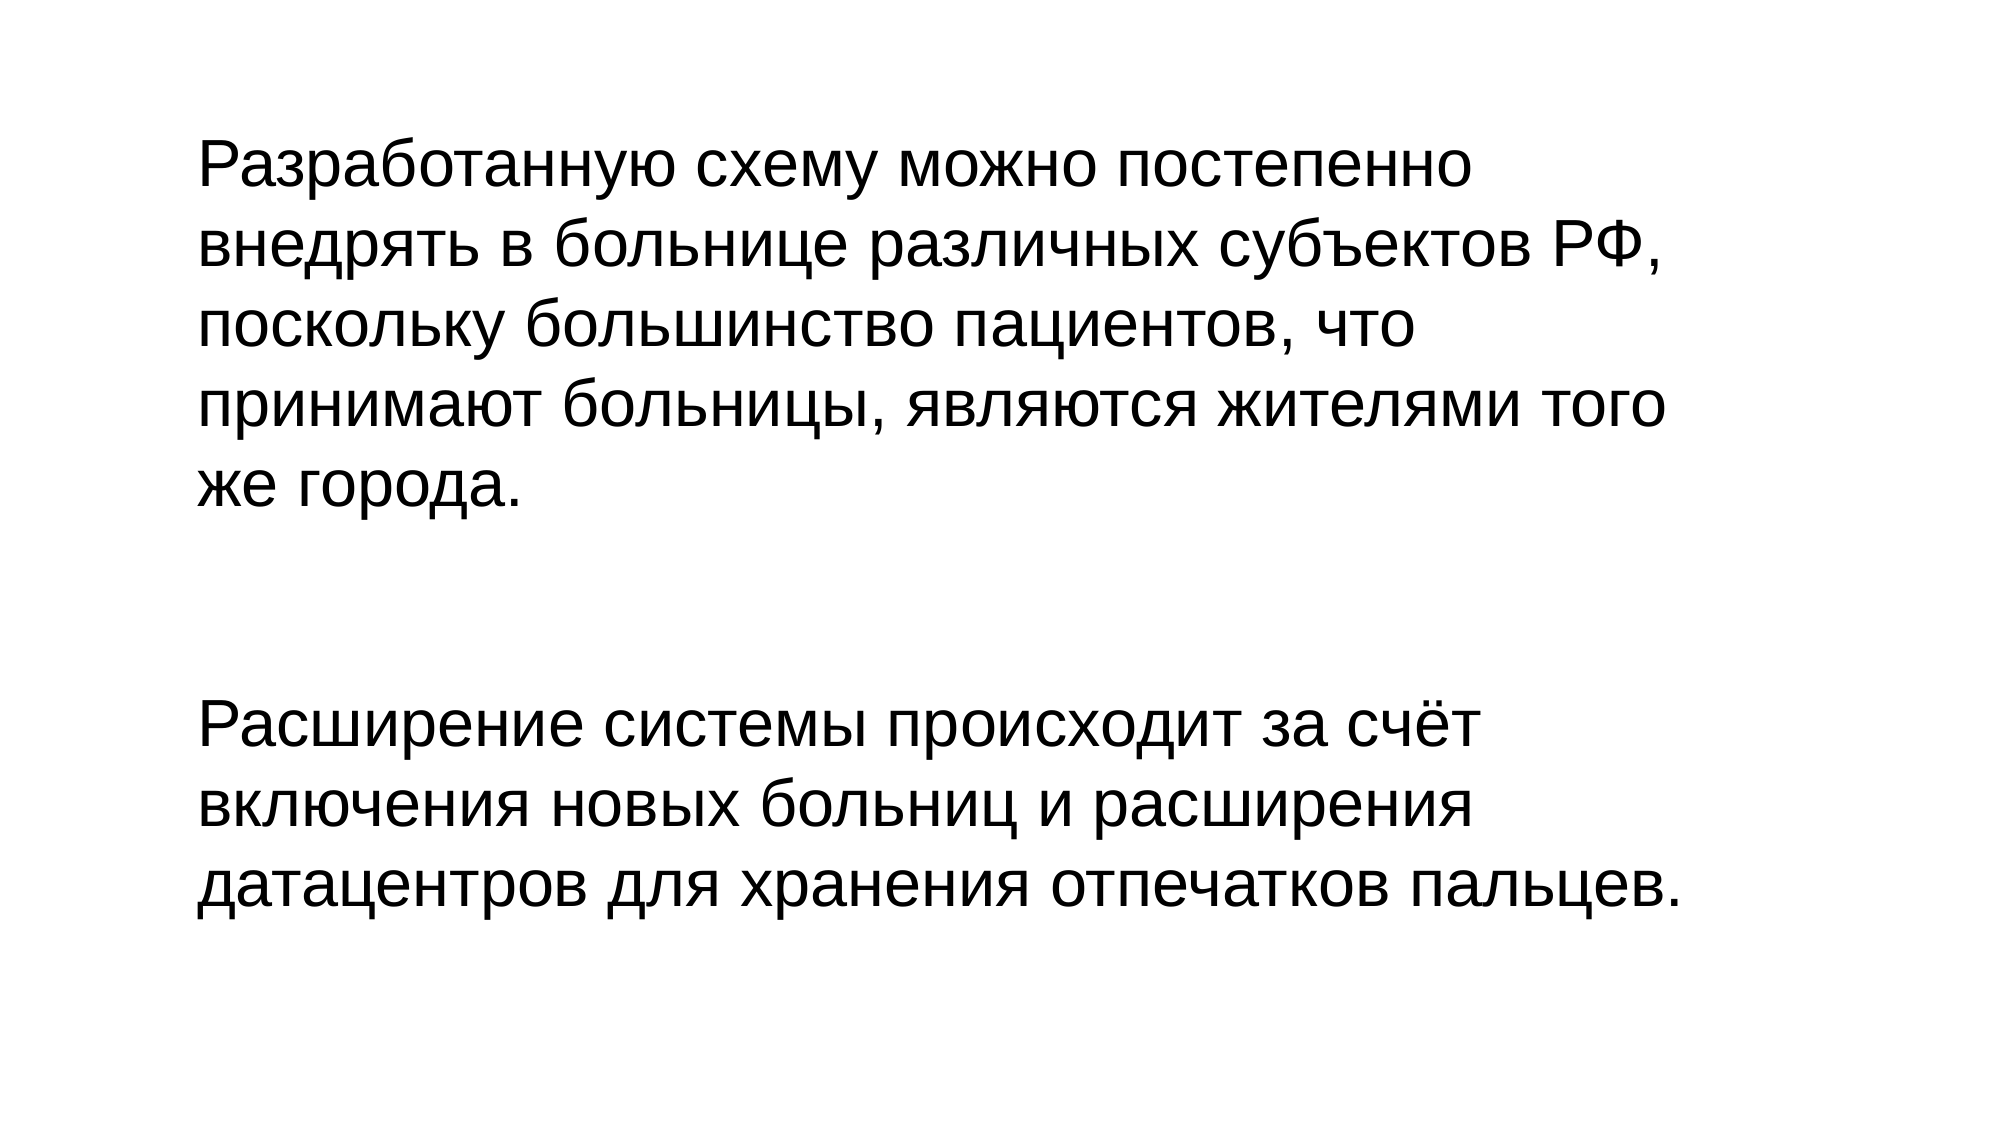

Разработанную схему можно постепенно внедрять в больнице различных субъектов РФ, поскольку большинство пациентов, что принимают больницы, являются жителями того же города.

Расширение системы происходит за счёт включения новых больниц и расширения датацентров для хранения отпечатков пальцев.